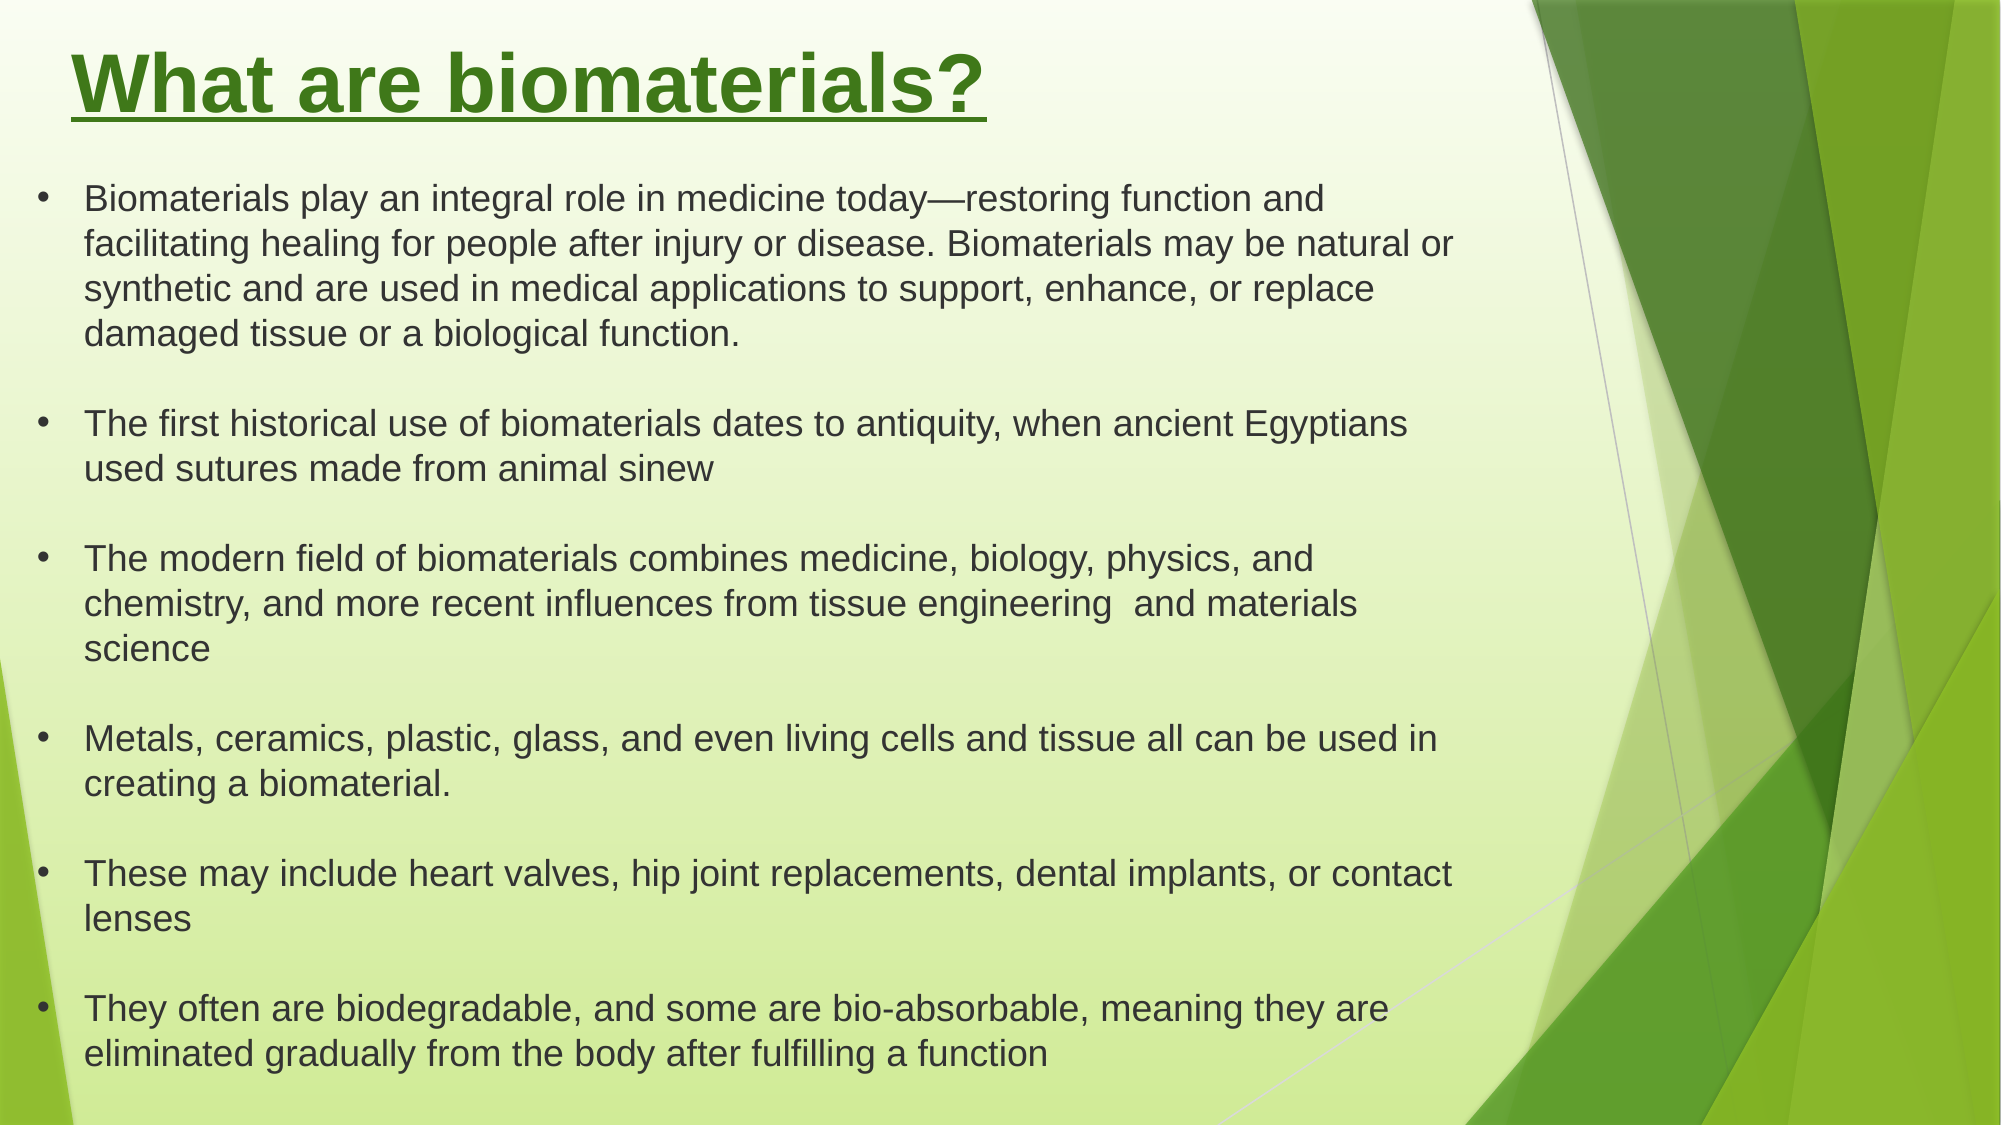

What are biomaterials?
Biomaterials play an integral role in medicine today—restoring function and facilitating healing for people after injury or disease. Biomaterials may be natural or synthetic and are used in medical applications to support, enhance, or replace damaged tissue or a biological function.

The first historical use of biomaterials dates to antiquity, when ancient Egyptians used sutures made from animal sinew

The modern field of biomaterials combines medicine, biology, physics, and chemistry, and more recent influences from tissue engineering  and materials science

Metals, ceramics, plastic, glass, and even living cells and tissue all can be used in creating a biomaterial.

These may include heart valves, hip joint replacements, dental implants, or contact lenses

They often are biodegradable, and some are bio-absorbable, meaning they are eliminated gradually from the body after fulfilling a function